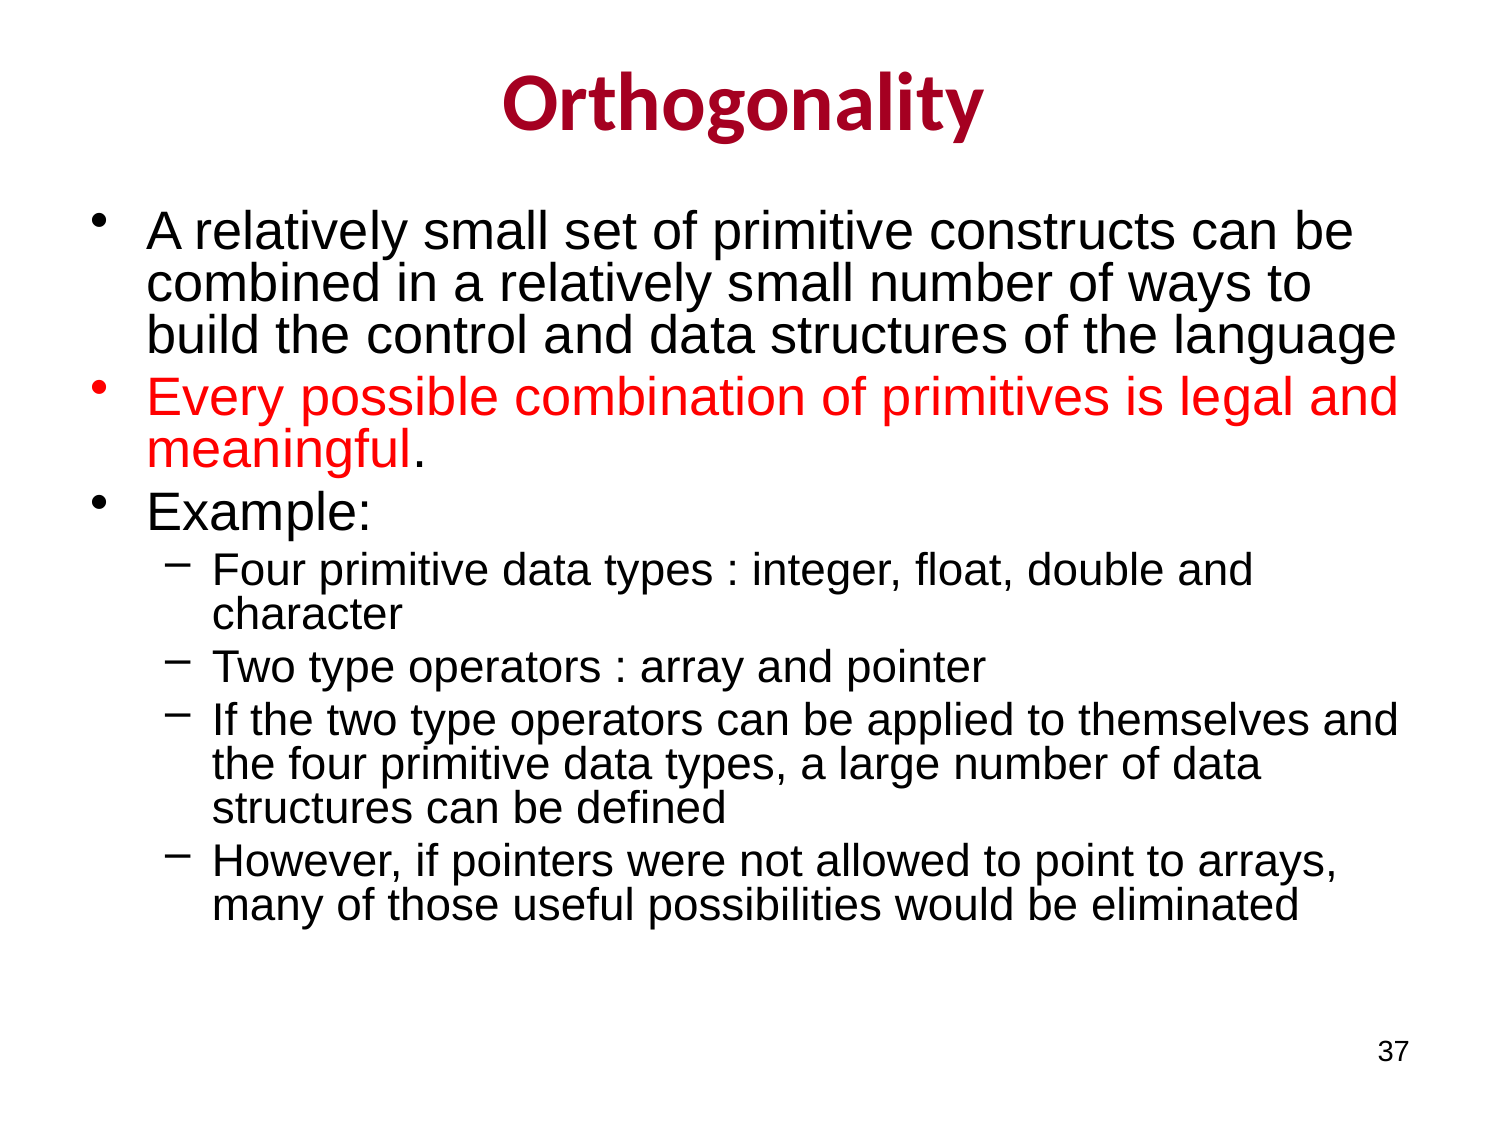

# Orthogonality
A relatively small set of primitive constructs can be combined in a relatively small number of ways to build the control and data structures of the language
Every possible combination of primitives is legal and meaningful.
Example:
Four primitive data types : integer, float, double and character
Two type operators : array and pointer
If the two type operators can be applied to themselves and the four primitive data types, a large number of data structures can be defined
However, if pointers were not allowed to point to arrays, many of those useful possibilities would be eliminated
37